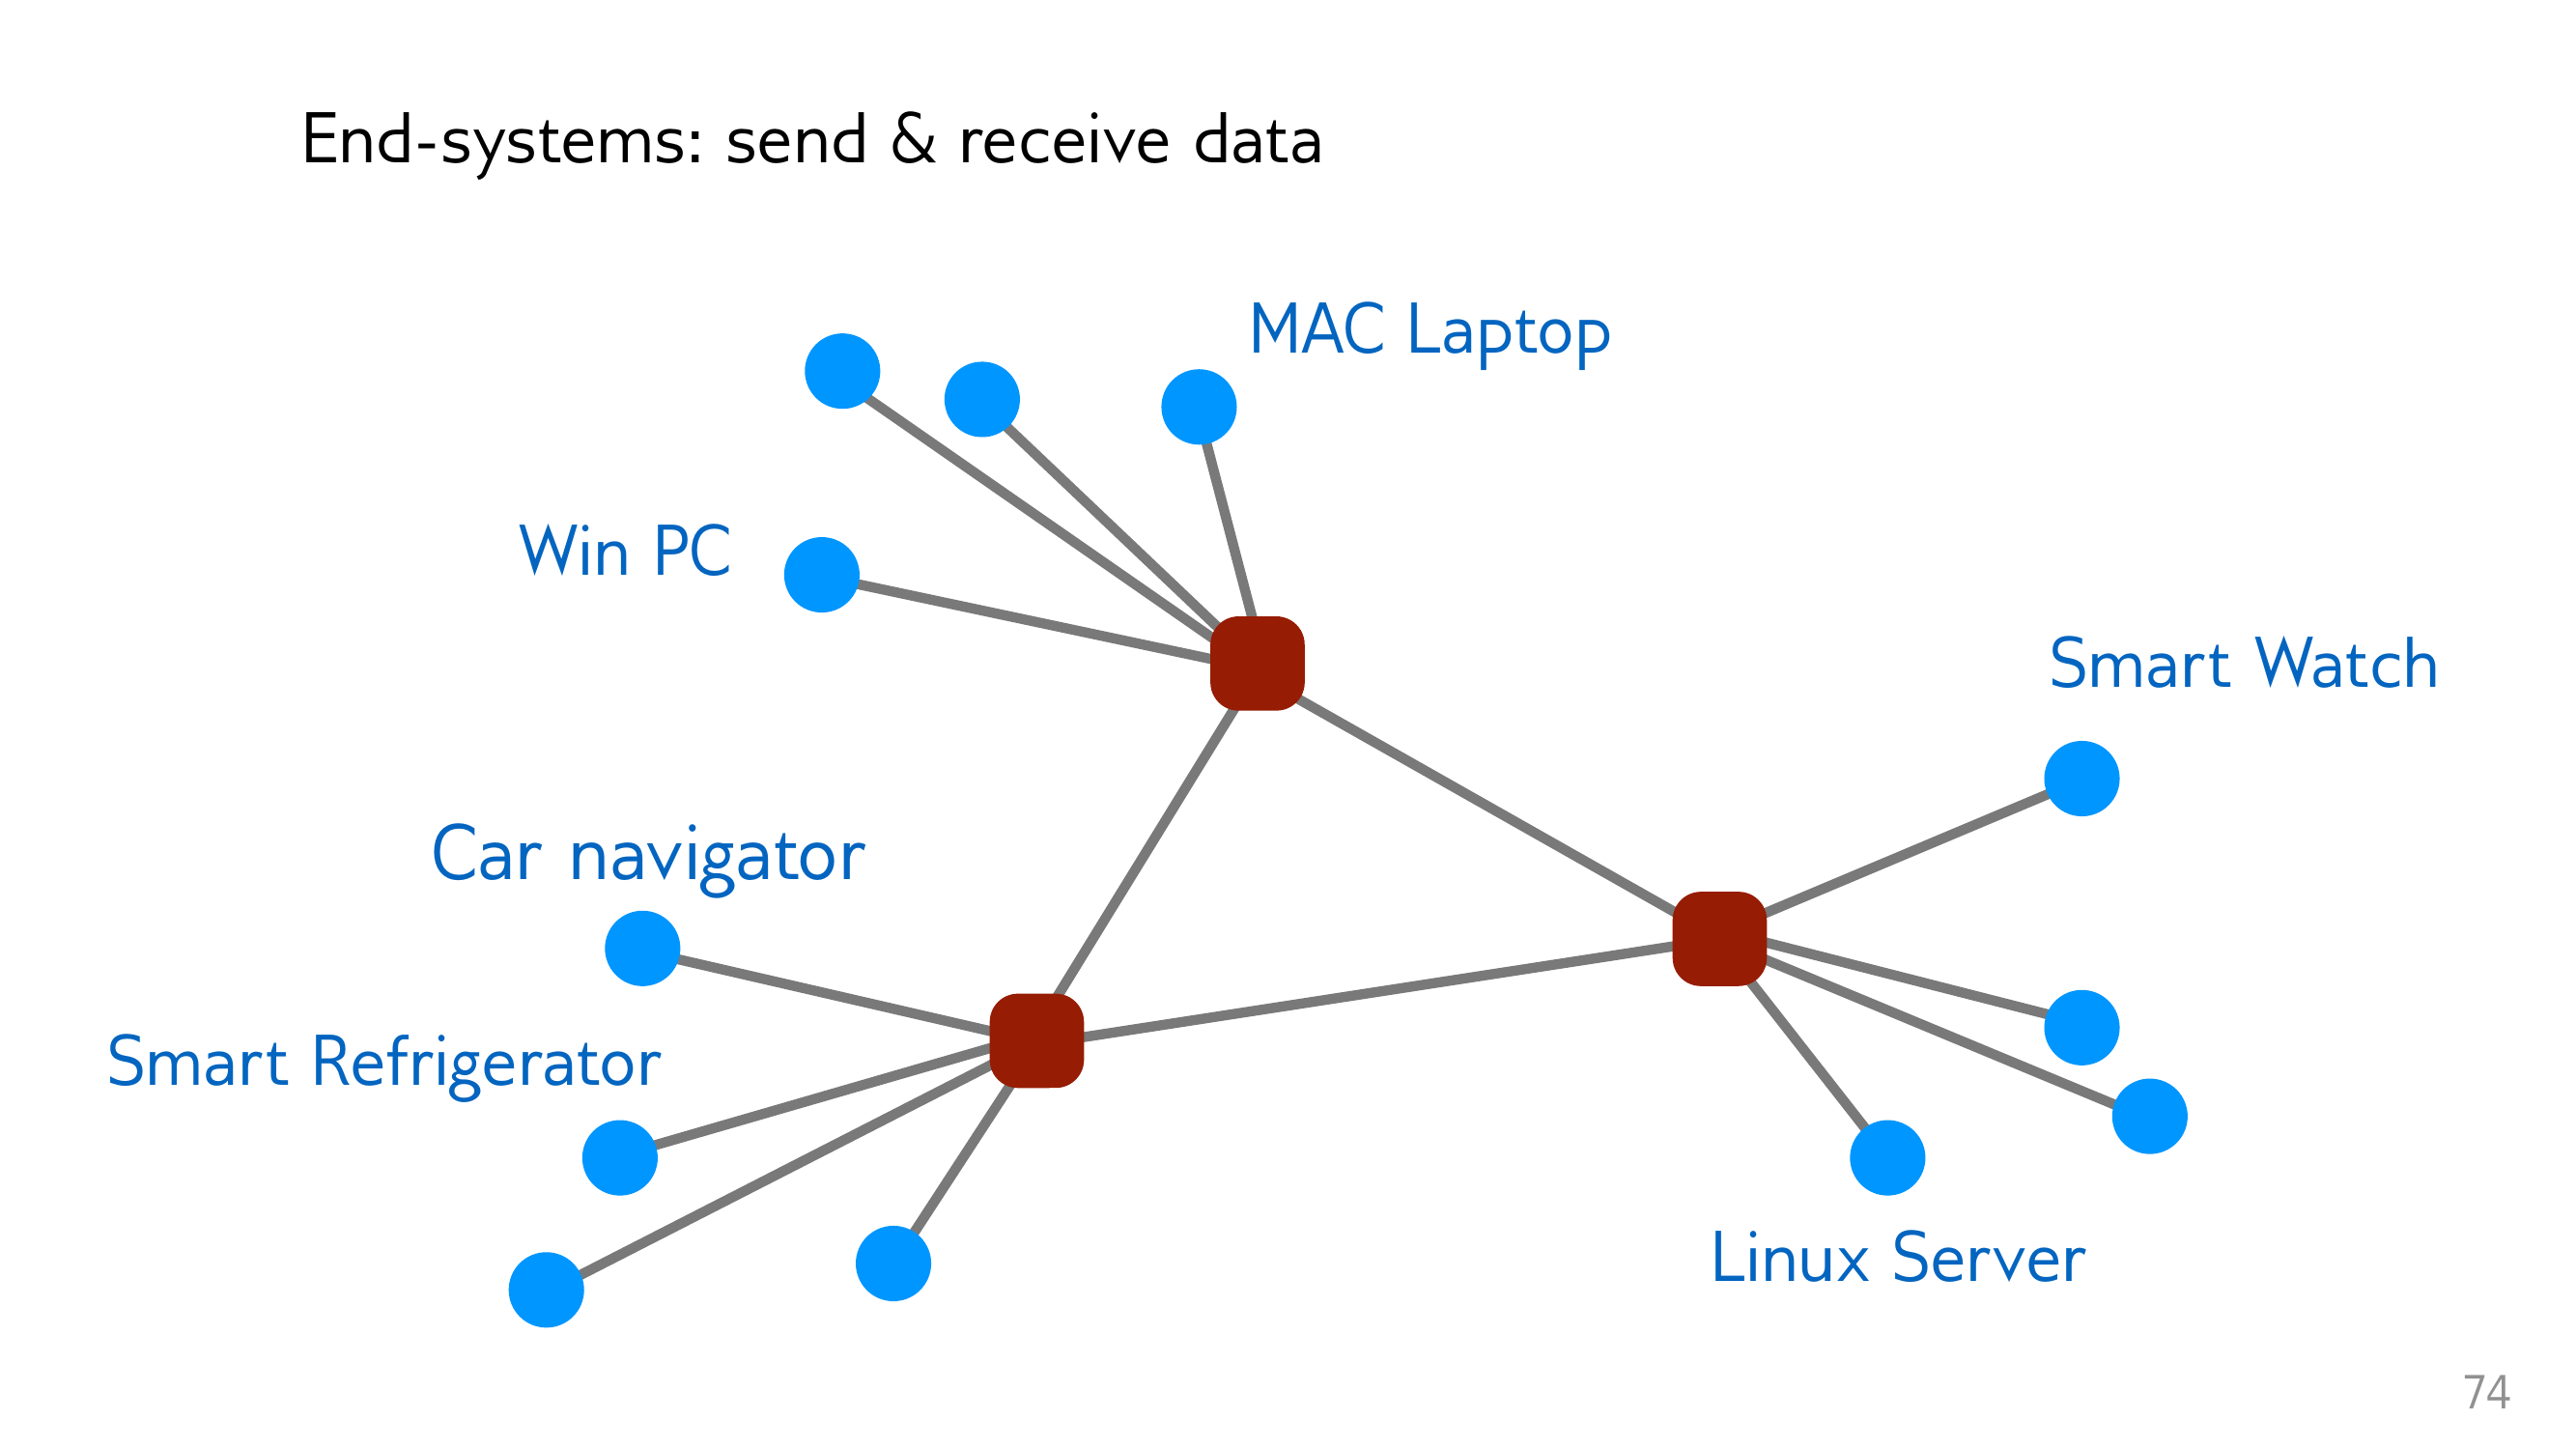

End-systems: send & receive data
MAC Laptop

Win PC

Smart Watch

Car navigator

Smart Refrigerator

Linux Server

74